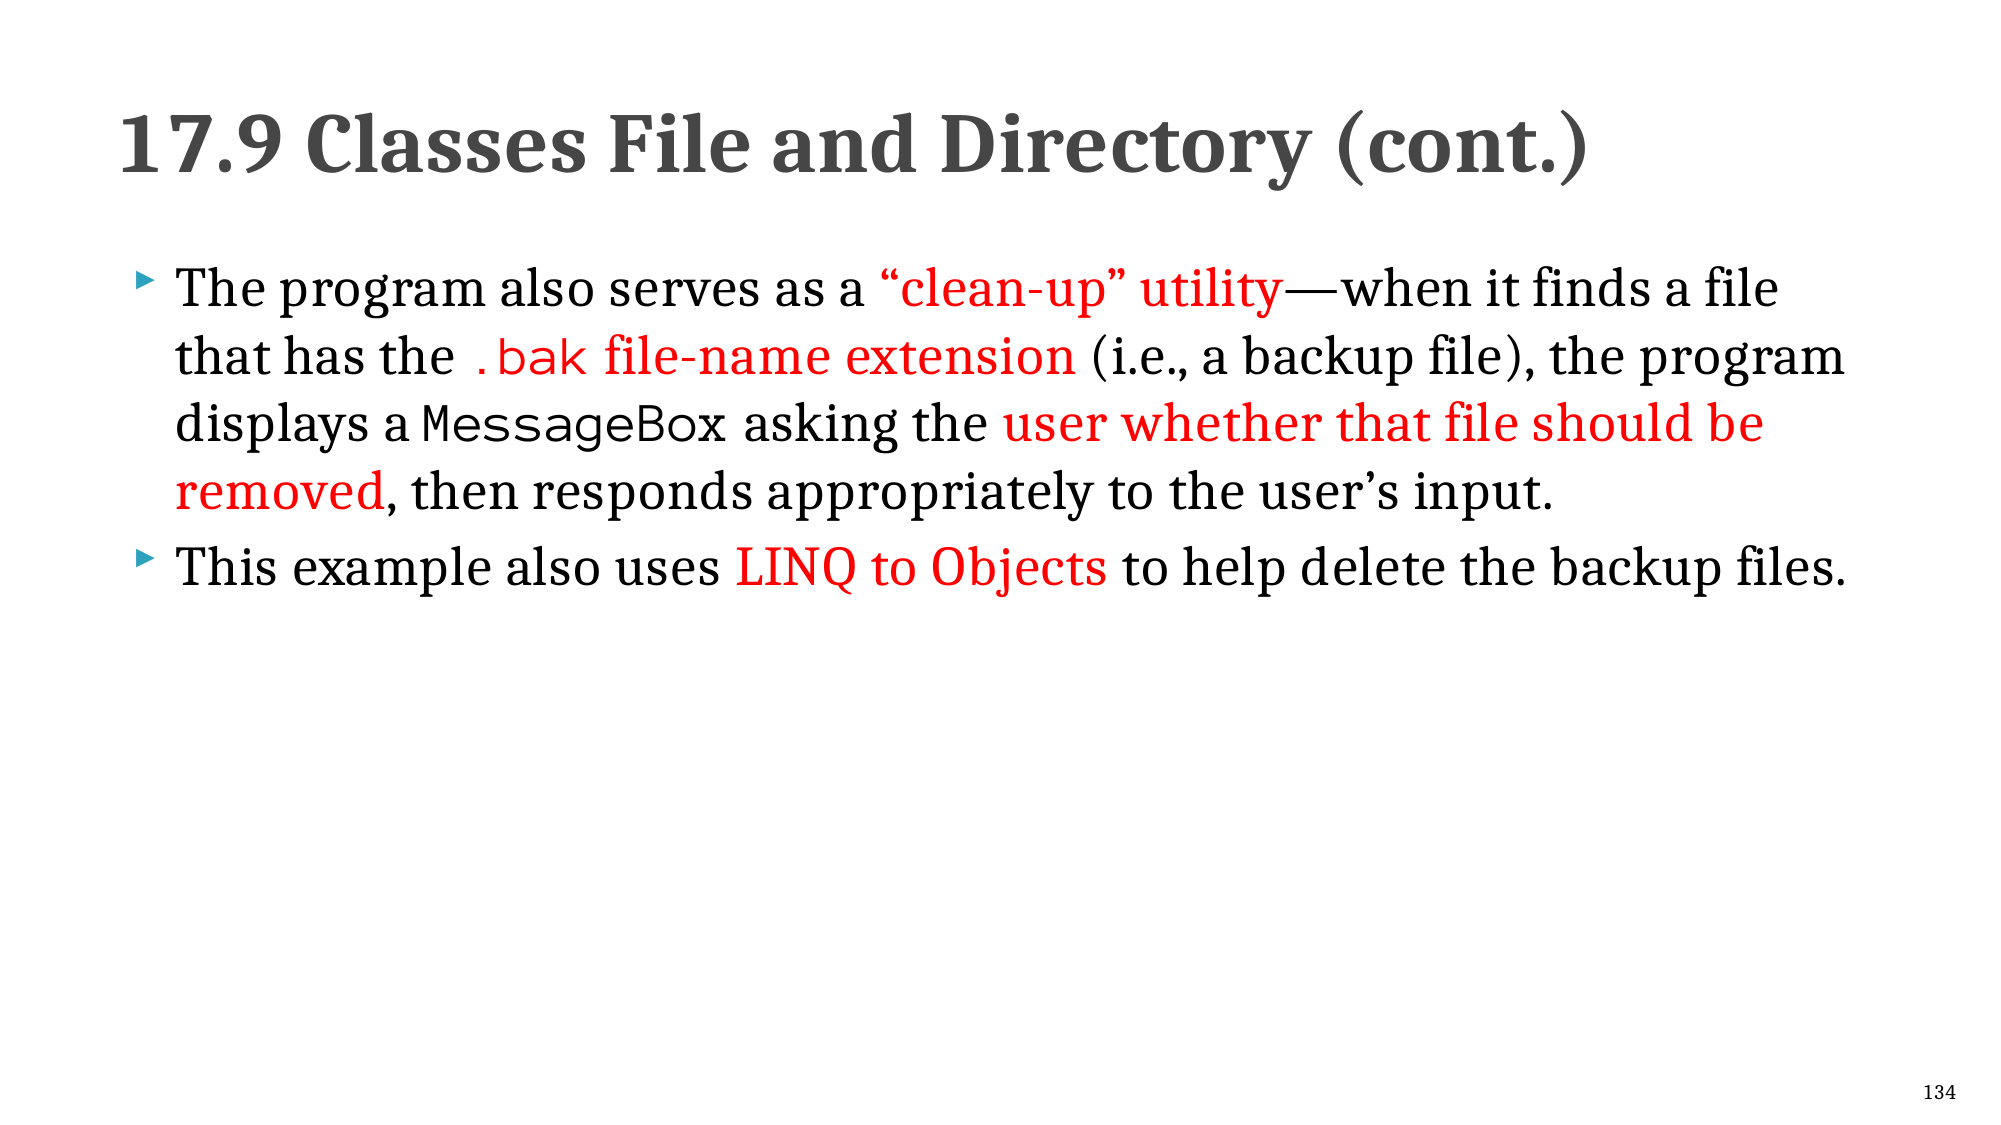

# 17.9 Classes File and Directory (cont.)
The program also serves as a “clean-up” utility—when it finds a file that has the .bak file-name extension (i.e., a backup file), the program displays a MessageBox asking the user whether that file should be removed, then responds appropriately to the user’s input.
This example also uses LINQ to Objects to help delete the backup files.

134